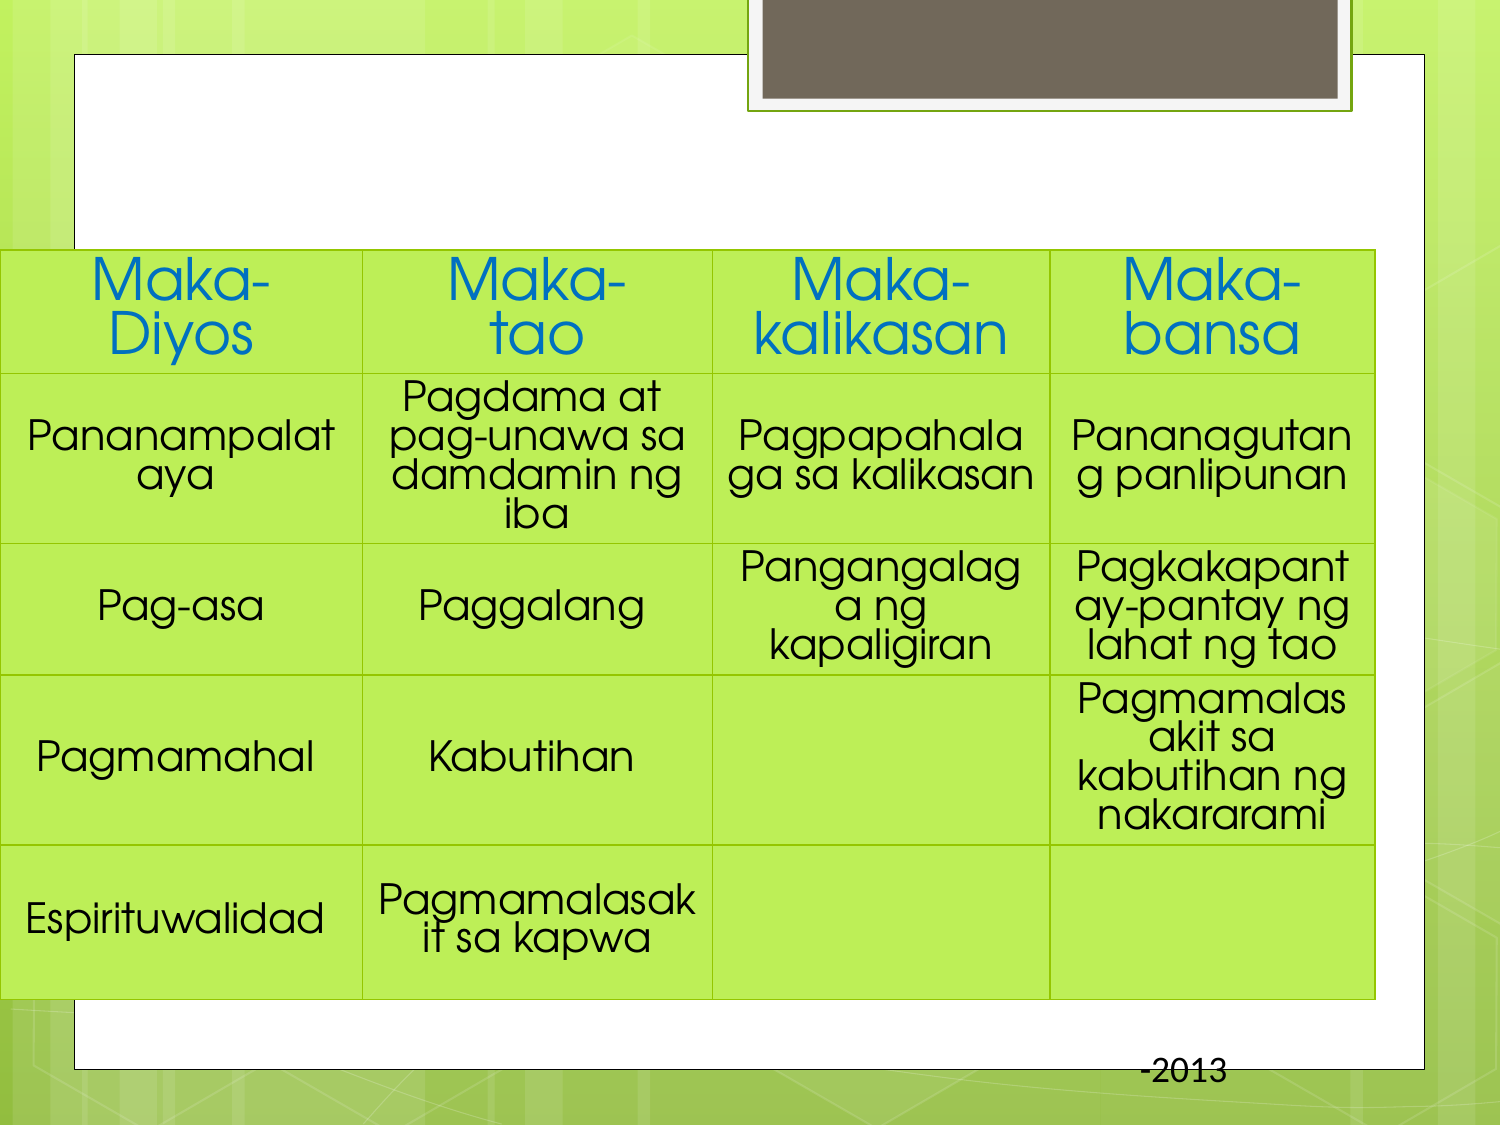

# DepED Core Values
| Maka- Diyos | Maka- tao | Maka-kalikasan | Maka- bansa |
| --- | --- | --- | --- |
| Pananampalataya | Pagdama at pag-unawa sa damdamin ng iba | Pagpapahalaga sa kalikasan | Pananagutang panlipunan |
| Pag-asa | Paggalang | Pangangalaga ng kapaligiran | Pagkakapantay-pantay ng lahat ng tao |
| Pagmamahal | Kabutihan |  | Pagmamalasakit sa kabutihan ng nakararami |
| Espirituwalidad | Pagmamalasakit sa kapwa |  |  |
-2013